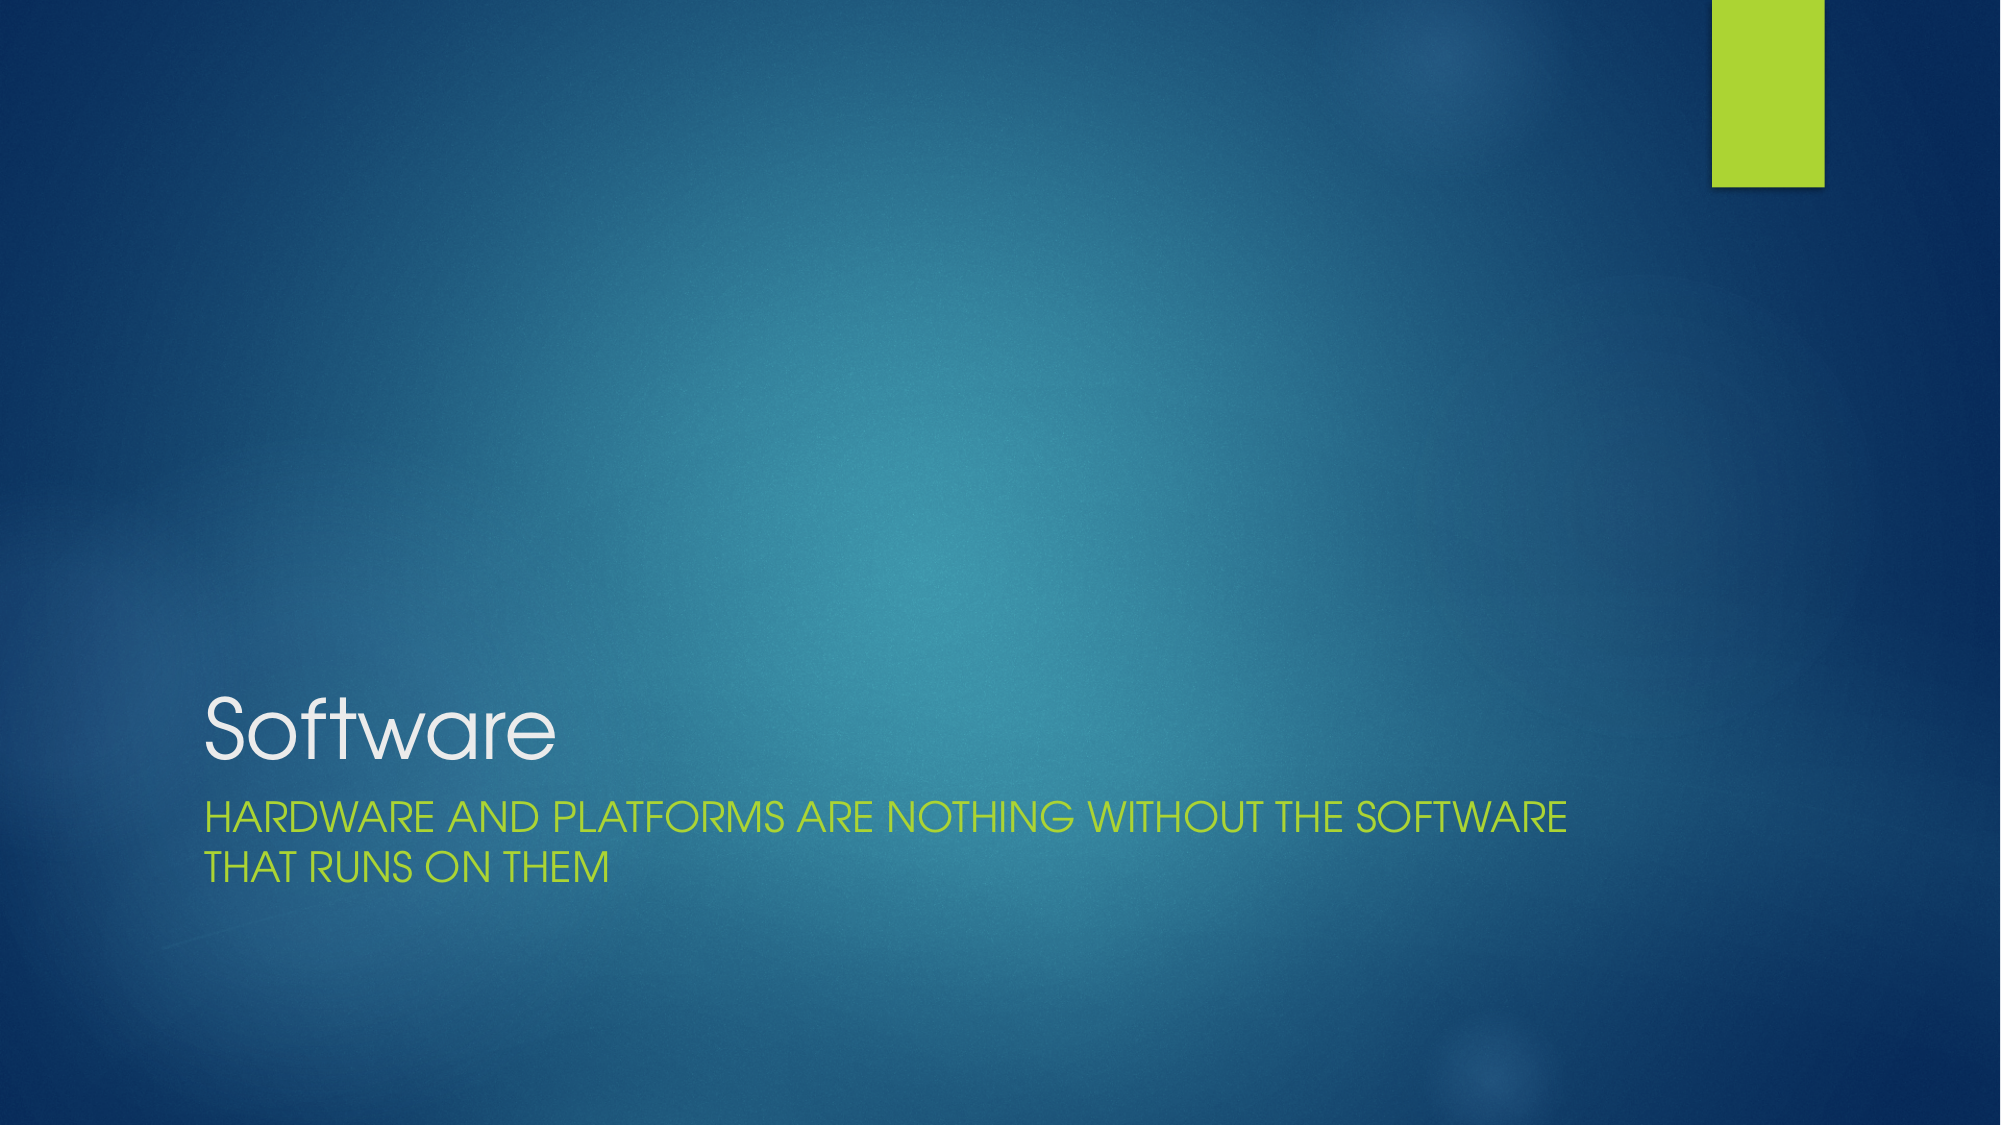

# Software
Hardware and Platforms are nothing without the Software that runs on them